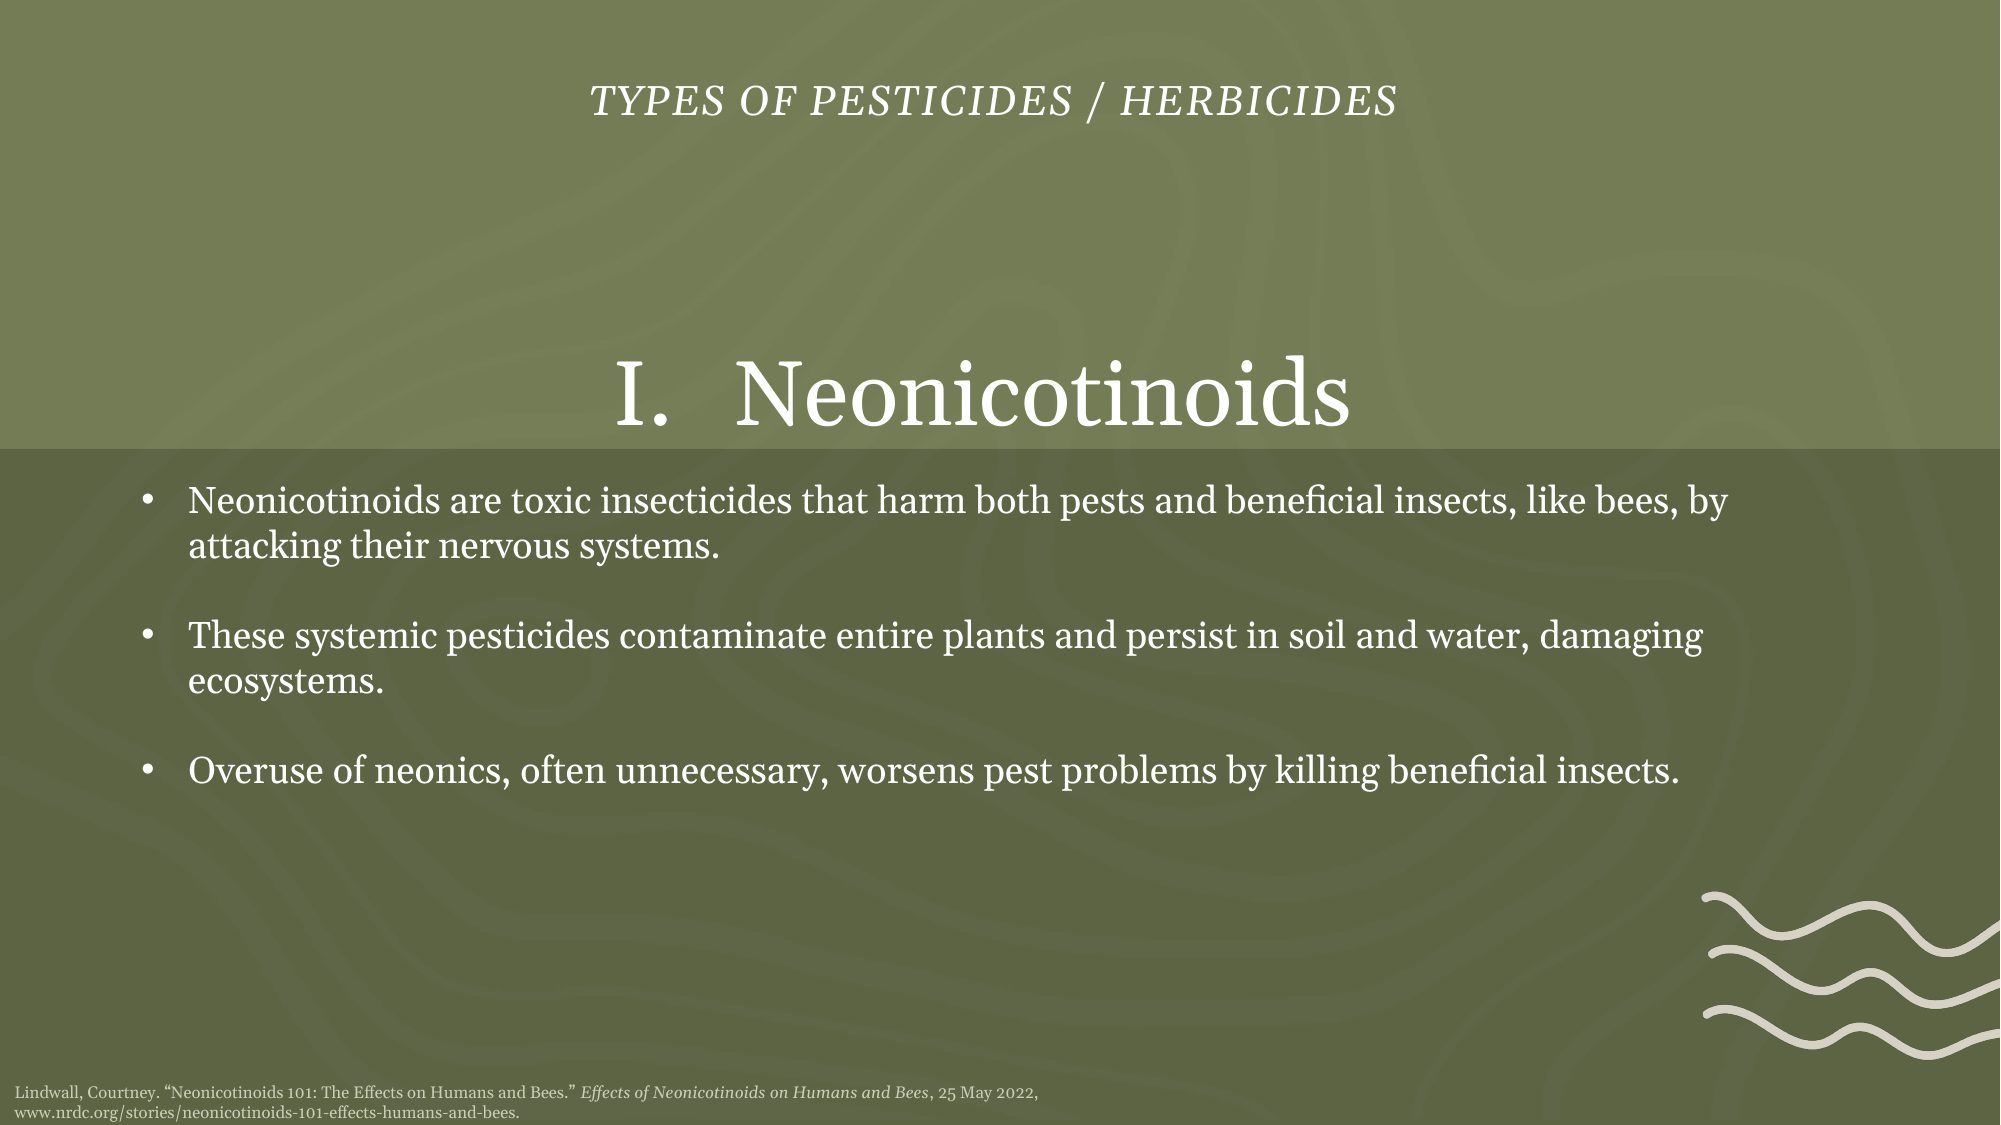

# TYPES OF PESTICIDES / HERBICIDES
Neonicotinoids
Neonicotinoids are toxic insecticides that harm both pests and beneficial insects, like bees, by attacking their nervous systems.

These systemic pesticides contaminate entire plants and persist in soil and water, damaging ecosystems.

Overuse of neonics, often unnecessary, worsens pest problems by killing beneficial insects.

Lindwall, Courtney. “Neonicotinoids 101: The Effects on Humans and Bees.” Effects of Neonicotinoids on Humans and Bees, 25 May 2022, www.nrdc.org/stories/neonicotinoids-101-effects-humans-and-bees.